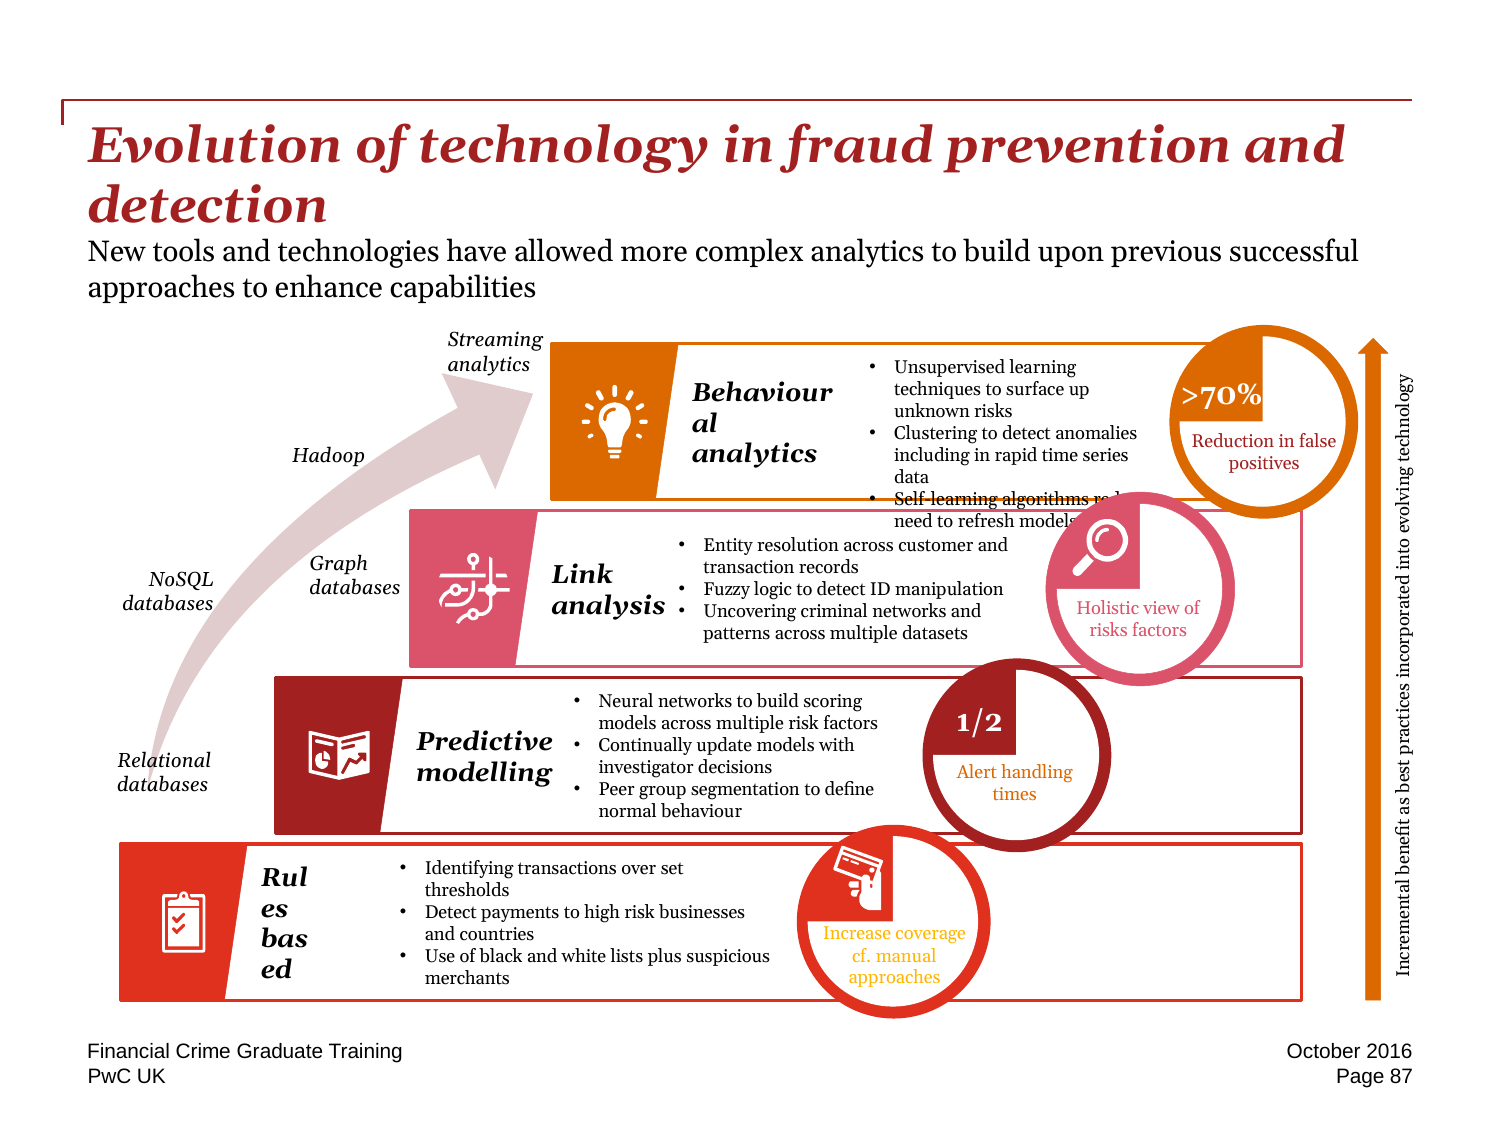

# Evolution of technology in fraud prevention and detection New tools and technologies have allowed more complex analytics to build upon previous successful approaches to enhance capabilities

>70%
Reduction in false positives
Streaming analytics

Behavioural analytics

Unsupervised learning techniques to surface up unknown risks
Clustering to detect anomalies including in rapid time series data
Self-learning algorithms reduce need to refresh models
Incremental benefit as best practices incorporated into evolving technology

Hadoop

Holistic view of risks factors
Link analysis

Entity resolution across customer and transaction records
Fuzzy logic to detect ID manipulation
Uncovering criminal networks and patterns across multiple datasets
Graph databases
NoSQL databases

1/2
Alert handling times
Predictive modelling

Neural networks to build scoring models across multiple risk factors
Continually update models with investigator decisions
Peer group segmentation to define normal behaviour
Relational databases

Rules based

Identifying transactions over set thresholds
Detect payments to high risk businesses and countries
Use of black and white lists plus suspicious merchants

Increase coverage cf. manual approaches
Financial Crime Graduate Training
October 2016
Page 87